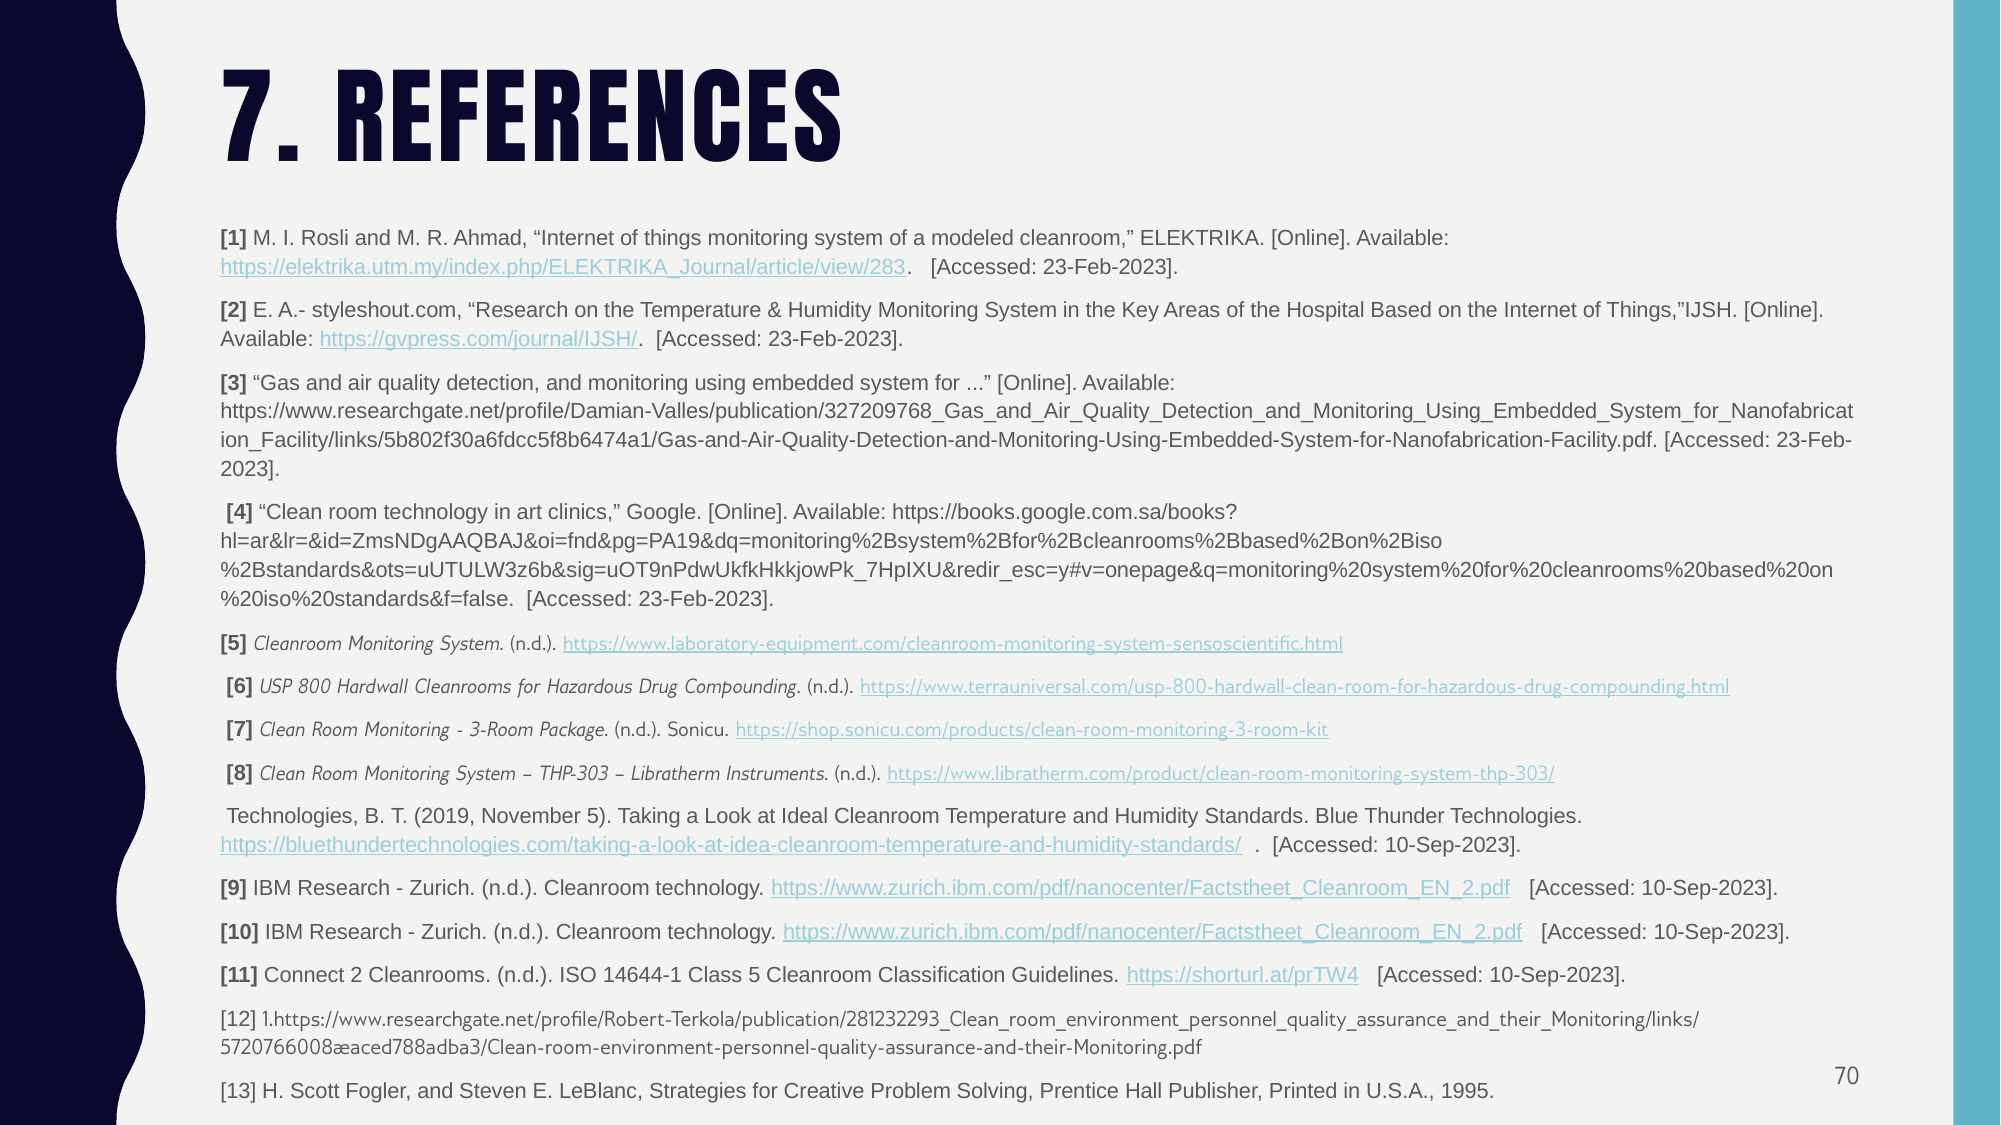

# 7. References
[1] M. I. Rosli and M. R. Ahmad, “Internet of things monitoring system of a modeled cleanroom,” ELEKTRIKA. [Online]. Available: https://elektrika.utm.my/index.php/ELEKTRIKA_Journal/article/view/283.   [Accessed: 23-Feb-2023].
[2] E. A.- styleshout.com, “Research on the Temperature & Humidity Monitoring System in the Key Areas of the Hospital Based on the Internet of Things,”IJSH. [Online]. Available: https://gvpress.com/journal/IJSH/.  [Accessed: 23-Feb-2023].
[3] “Gas and air quality detection, and monitoring using embedded system for ...” [Online]. Available: https://www.researchgate.net/profile/Damian-Valles/publication/327209768_Gas_and_Air_Quality_Detection_and_Monitoring_Using_Embedded_System_for_Nanofabrication_Facility/links/5b802f30a6fdcc5f8b6474a1/Gas-and-Air-Quality-Detection-and-Monitoring-Using-Embedded-System-for-Nanofabrication-Facility.pdf. [Accessed: 23-Feb-2023].
 [4] “Clean room technology in art clinics,” Google. [Online]. Available: https://books.google.com.sa/books?hl=ar&lr=&id=ZmsNDgAAQBAJ&oi=fnd&pg=PA19&dq=monitoring%2Bsystem%2Bfor%2Bcleanrooms%2Bbased%2Bon%2Biso%2Bstandards&ots=uUTULW3z6b&sig=uOT9nPdwUkfkHkkjowPk_7HpIXU&redir_esc=y#v=onepage&q=monitoring%20system%20for%20cleanrooms%20based%20on%20iso%20standards&f=false.  [Accessed: 23-Feb-2023].
[5] Cleanroom Monitoring System. (n.d.). https://www.laboratory-equipment.com/cleanroom-monitoring-system-sensoscientific.html
 [6] USP 800 Hardwall Cleanrooms for Hazardous Drug Compounding. (n.d.). https://www.terrauniversal.com/usp-800-hardwall-clean-room-for-hazardous-drug-compounding.html
 [7] Clean Room Monitoring - 3-Room Package. (n.d.). Sonicu. https://shop.sonicu.com/products/clean-room-monitoring-3-room-kit
 [8] Clean Room Monitoring System – THP-303 – Libratherm Instruments. (n.d.). https://www.libratherm.com/product/clean-room-monitoring-system-thp-303/
 Technologies, B. T. (2019, November 5). Taking a Look at Ideal Cleanroom Temperature and Humidity Standards. Blue Thunder Technologies. https://bluethundertechnologies.com/taking-a-look-at-idea-cleanroom-temperature-and-humidity-standards/  .  [Accessed: 10-Sep-2023].
[9] IBM Research - Zurich. (n.d.). Cleanroom technology. https://www.zurich.ibm.com/pdf/nanocenter/Factstheet_Cleanroom_EN_2.pdf   [Accessed: 10-Sep-2023].
[10] IBM Research - Zurich. (n.d.). Cleanroom technology. https://www.zurich.ibm.com/pdf/nanocenter/Factstheet_Cleanroom_EN_2.pdf   [Accessed: 10-Sep-2023].
[11] Connect 2 Cleanrooms. (n.d.). ISO 14644-1 Class 5 Cleanroom Classification Guidelines. https://shorturl.at/prTW4   [Accessed: 10-Sep-2023].
[12] 1.https://www.researchgate.net/profile/Robert-Terkola/publication/281232293_Clean_room_environment_personnel_quality_assurance_and_their_Monitoring/links/5720766008aeaced788adba3/Clean-room-environment-personnel-quality-assurance-and-their-Monitoring.pdf
[13] H. Scott Fogler, and Steven E. LeBlanc, Strategies for Creative Problem Solving, Prentice Hall Publisher, Printed in U.S.A., 1995.
[14] “IEEE SA - IEEE standard for Telecommunications and information exchange between systems - LAN/man specific requirements - part 11: Wireless Medium Access Control (MAC) and Physical Layer (PHY) specifications: High speed physical layer in the 5 GHz Band,” IEEE Standards Association. [Online]. Available: https://standards.ieee.org/standard/802_11a-1999.html.   [Accessed: 23-Feb-2023].
“ISO 14644-1:2015,” ISO, 13-Aug-2021. [Online]. Available: https://www.iso.org/standard/53394.html.  [Accessed: 23-Feb-2023].

70